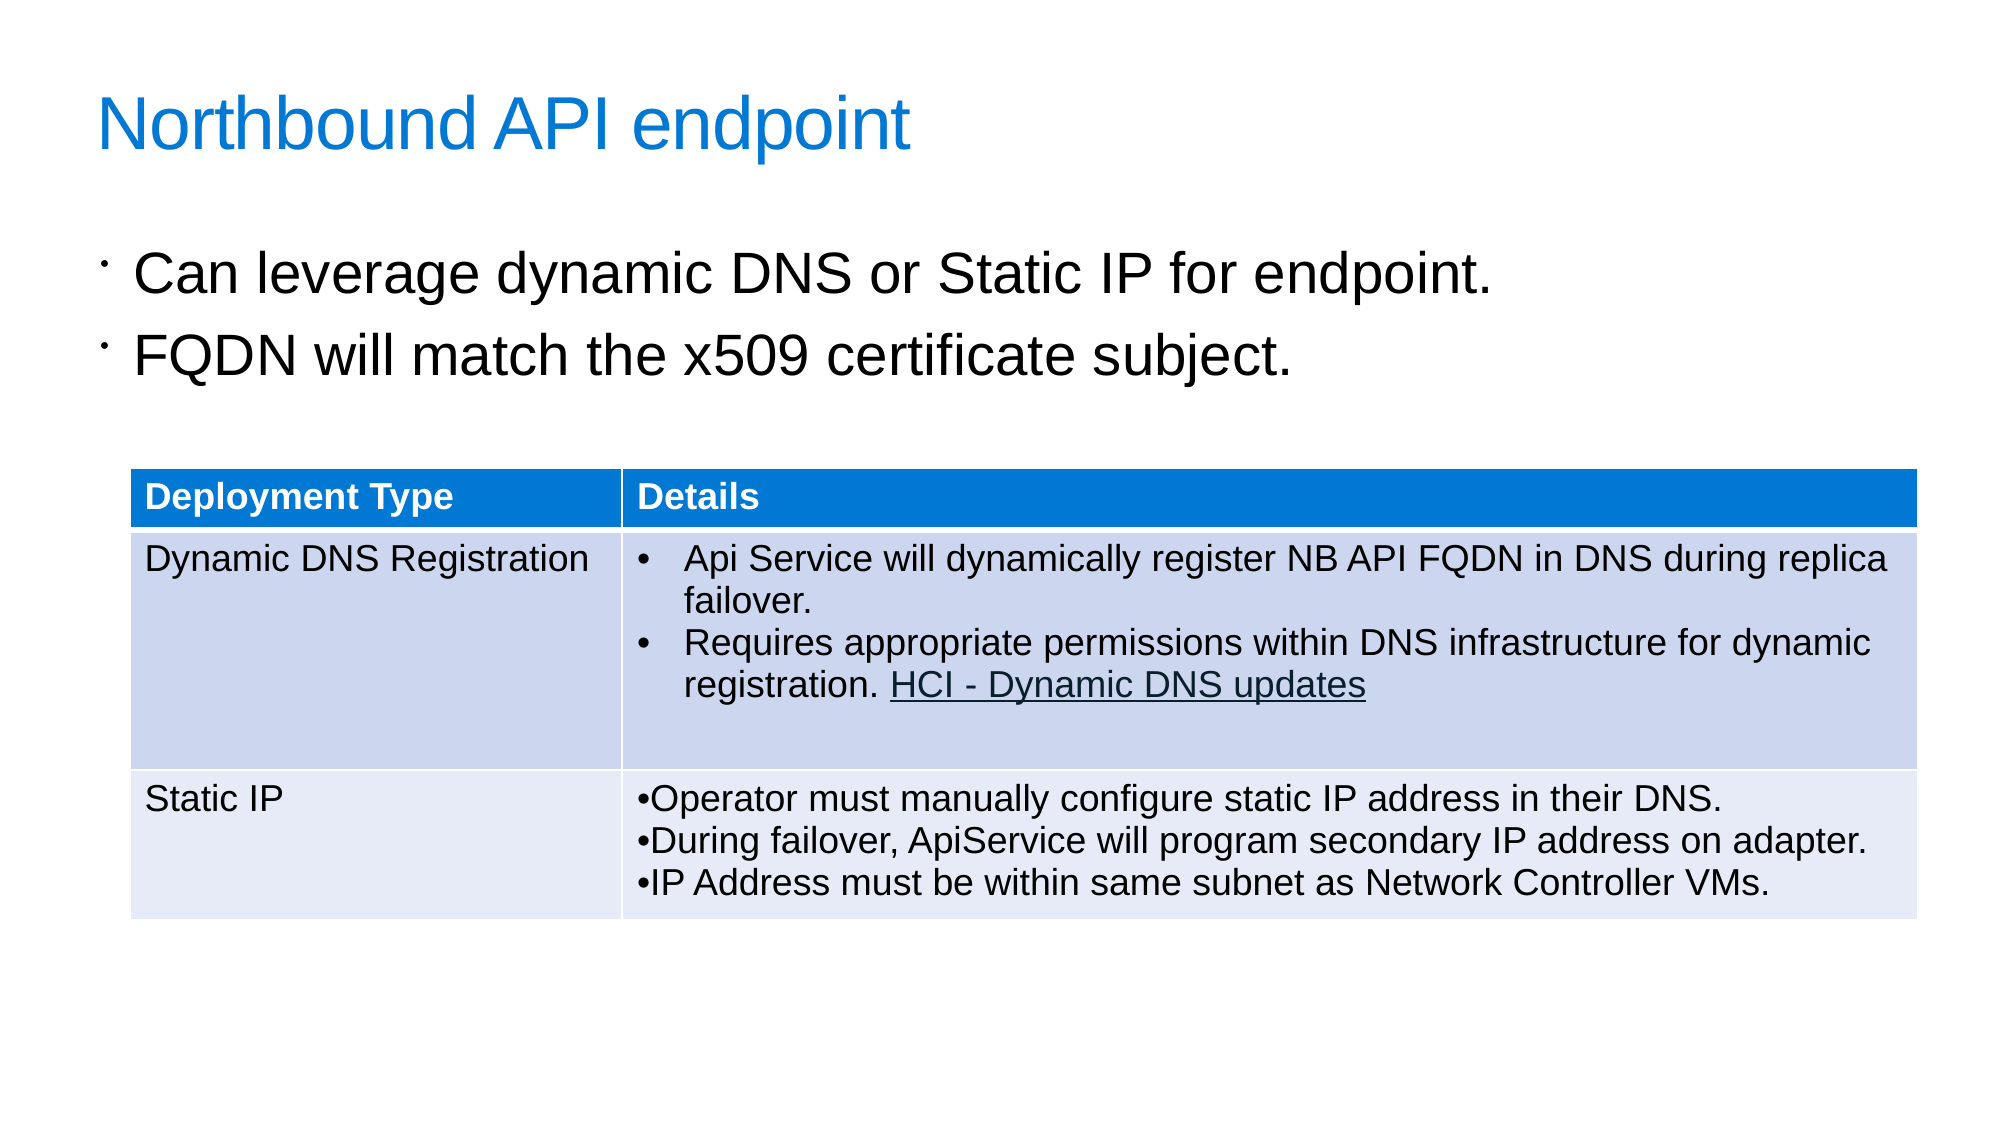

# Northbound API endpoint
Can leverage dynamic DNS or Static IP for endpoint.
FQDN will match the x509 certificate subject.
| Deployment Type | Details |
| --- | --- |
| Dynamic DNS Registration | Api Service will dynamically register NB API FQDN in DNS during replica failover. Requires appropriate permissions within DNS infrastructure for dynamic registration. HCI - Dynamic DNS updates |
| Static IP | Operator must manually configure static IP address in their DNS. During failover, ApiService will program secondary IP address on adapter. IP Address must be within same subnet as Network Controller VMs. |